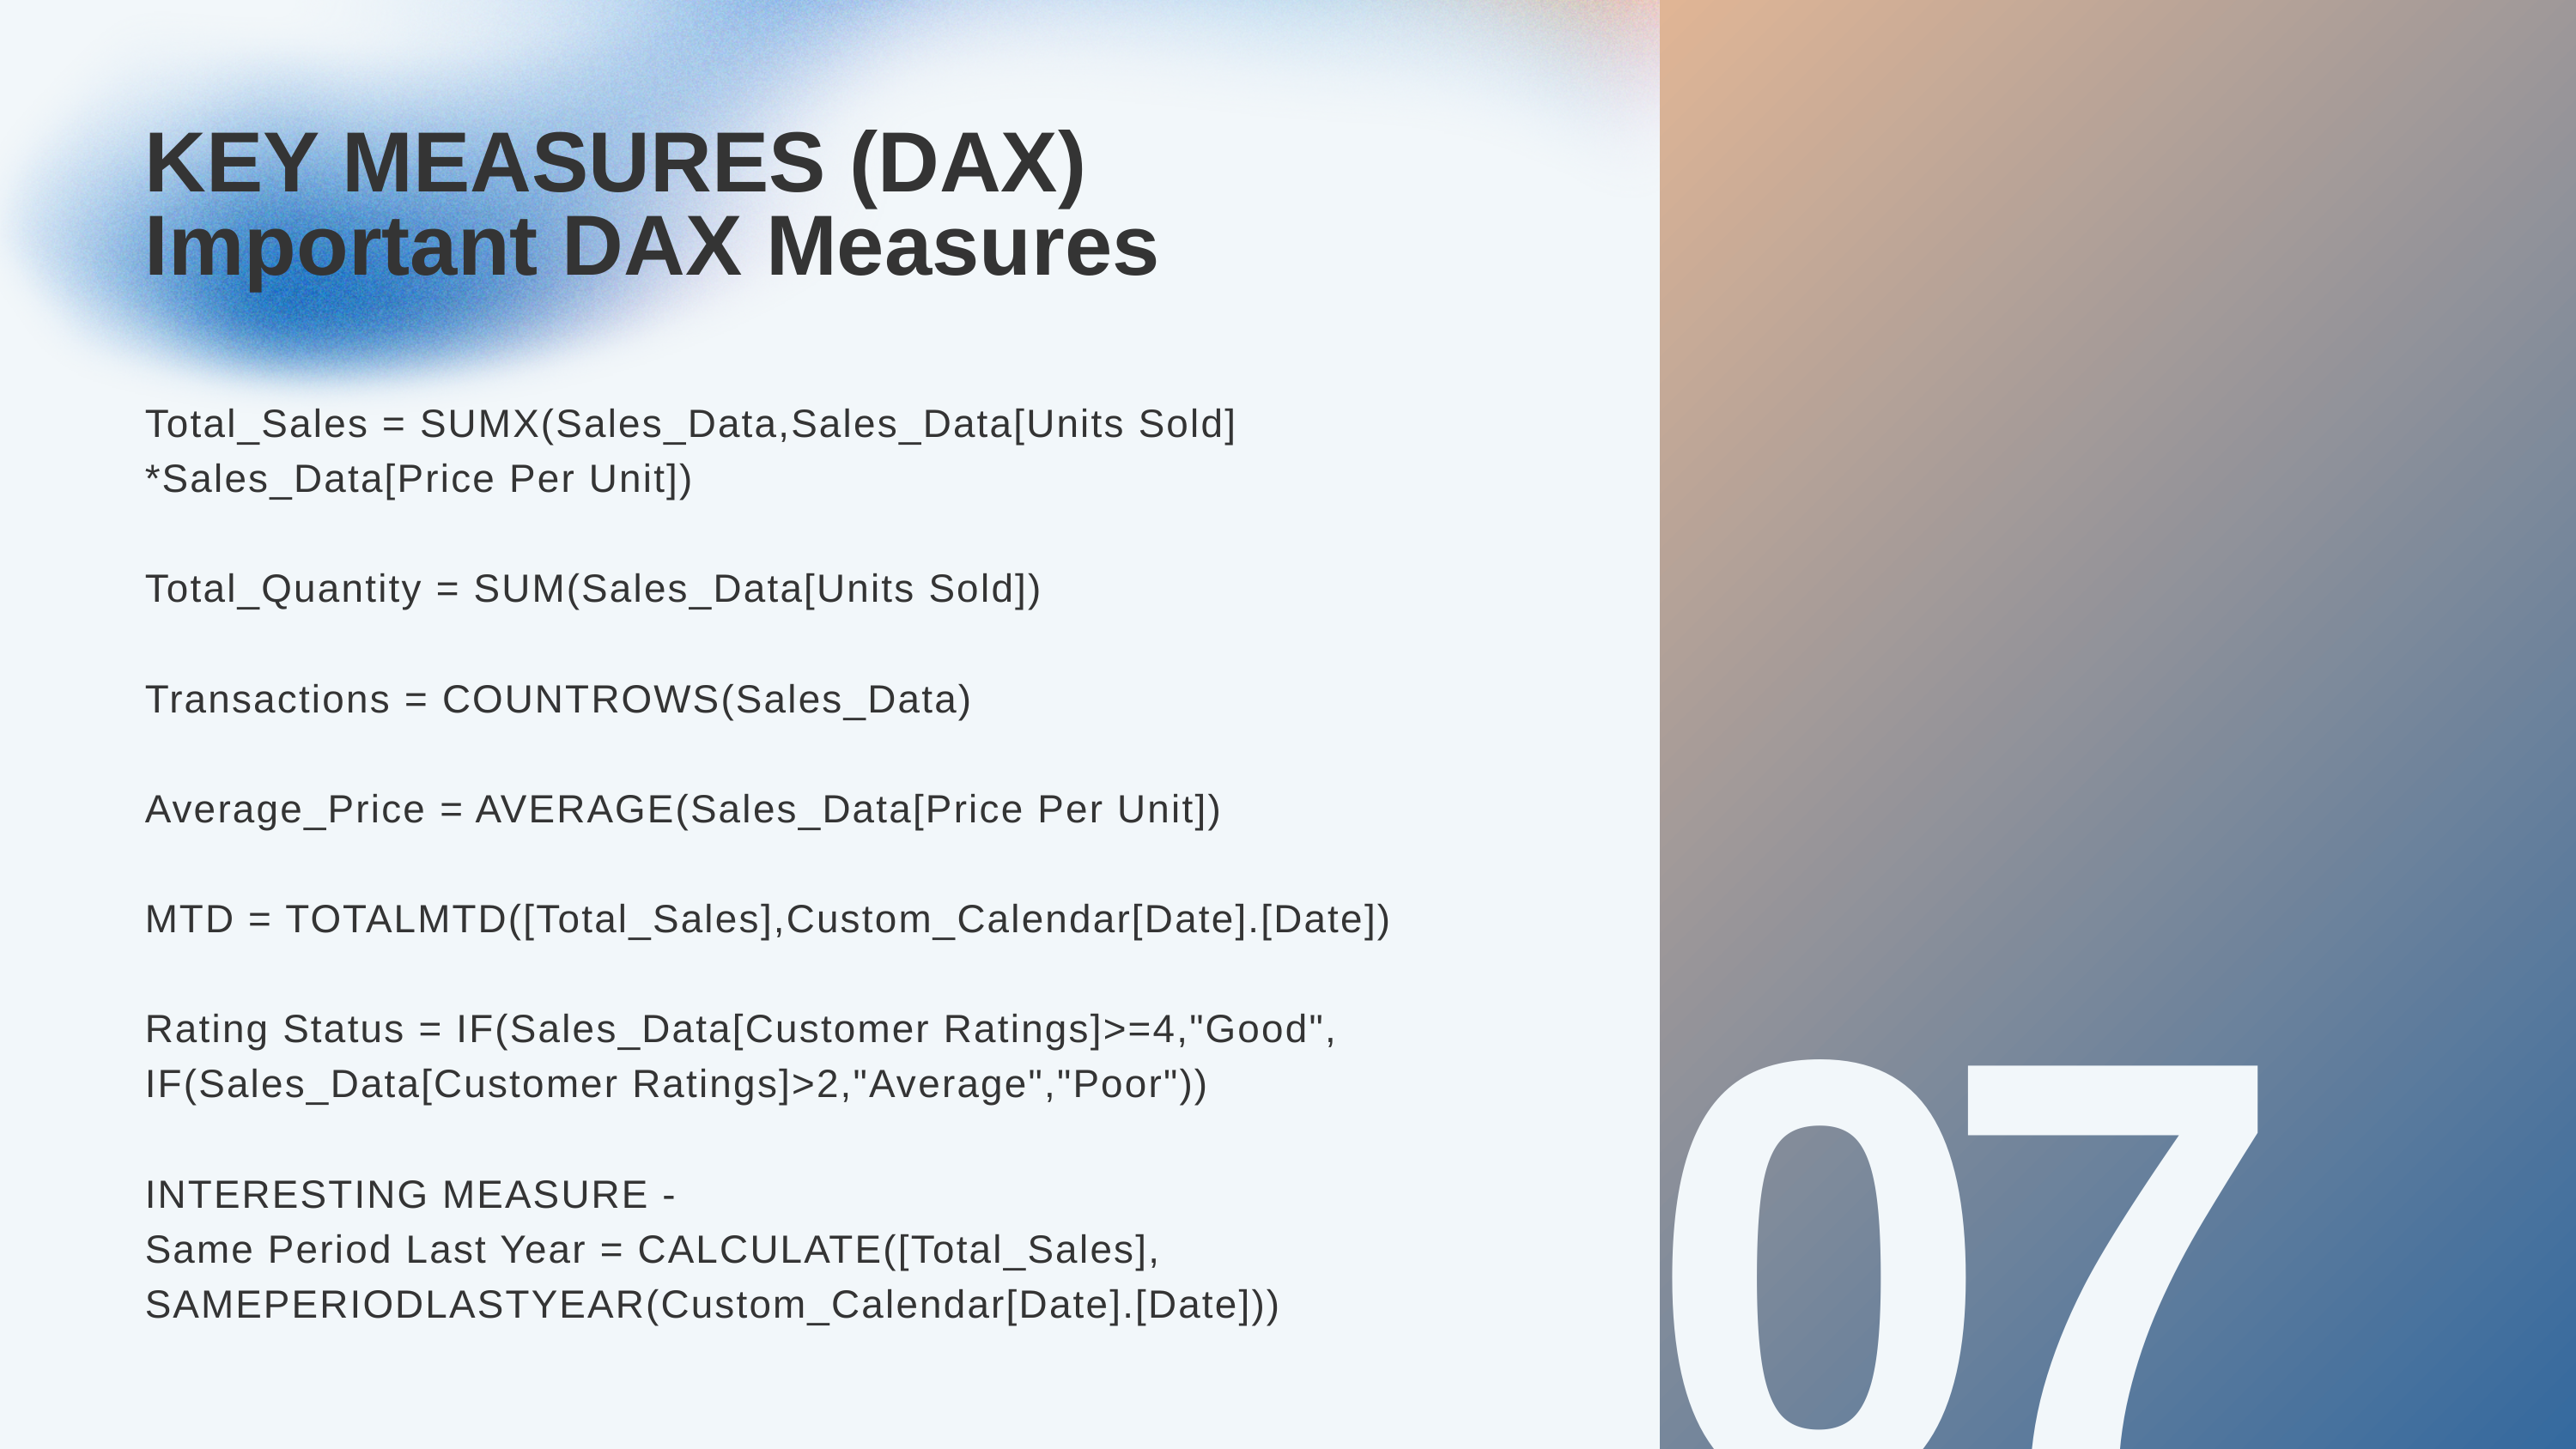

KEY MEASURES (DAX)
Important DAX Measures

Total_Sales = SUMX(Sales_Data,Sales_Data[Units Sold]
*Sales_Data[Price Per Unit])

Total_Quantity = SUM(Sales_Data[Units Sold])

Transactions = COUNTROWS(Sales_Data)

Average_Price = AVERAGE(Sales_Data[Price Per Unit])

MTD = TOTALMTD([Total_Sales],Custom_Calendar[Date].[Date])

Rating Status = IF(Sales_Data[Customer Ratings]>=4,"Good",
IF(Sales_Data[Customer Ratings]>2,"Average","Poor"))

INTERESTING MEASURE -
Same Period Last Year = CALCULATE([Total_Sales],
SAMEPERIODLASTYEAR(Custom_Calendar[Date].[Date]))

07